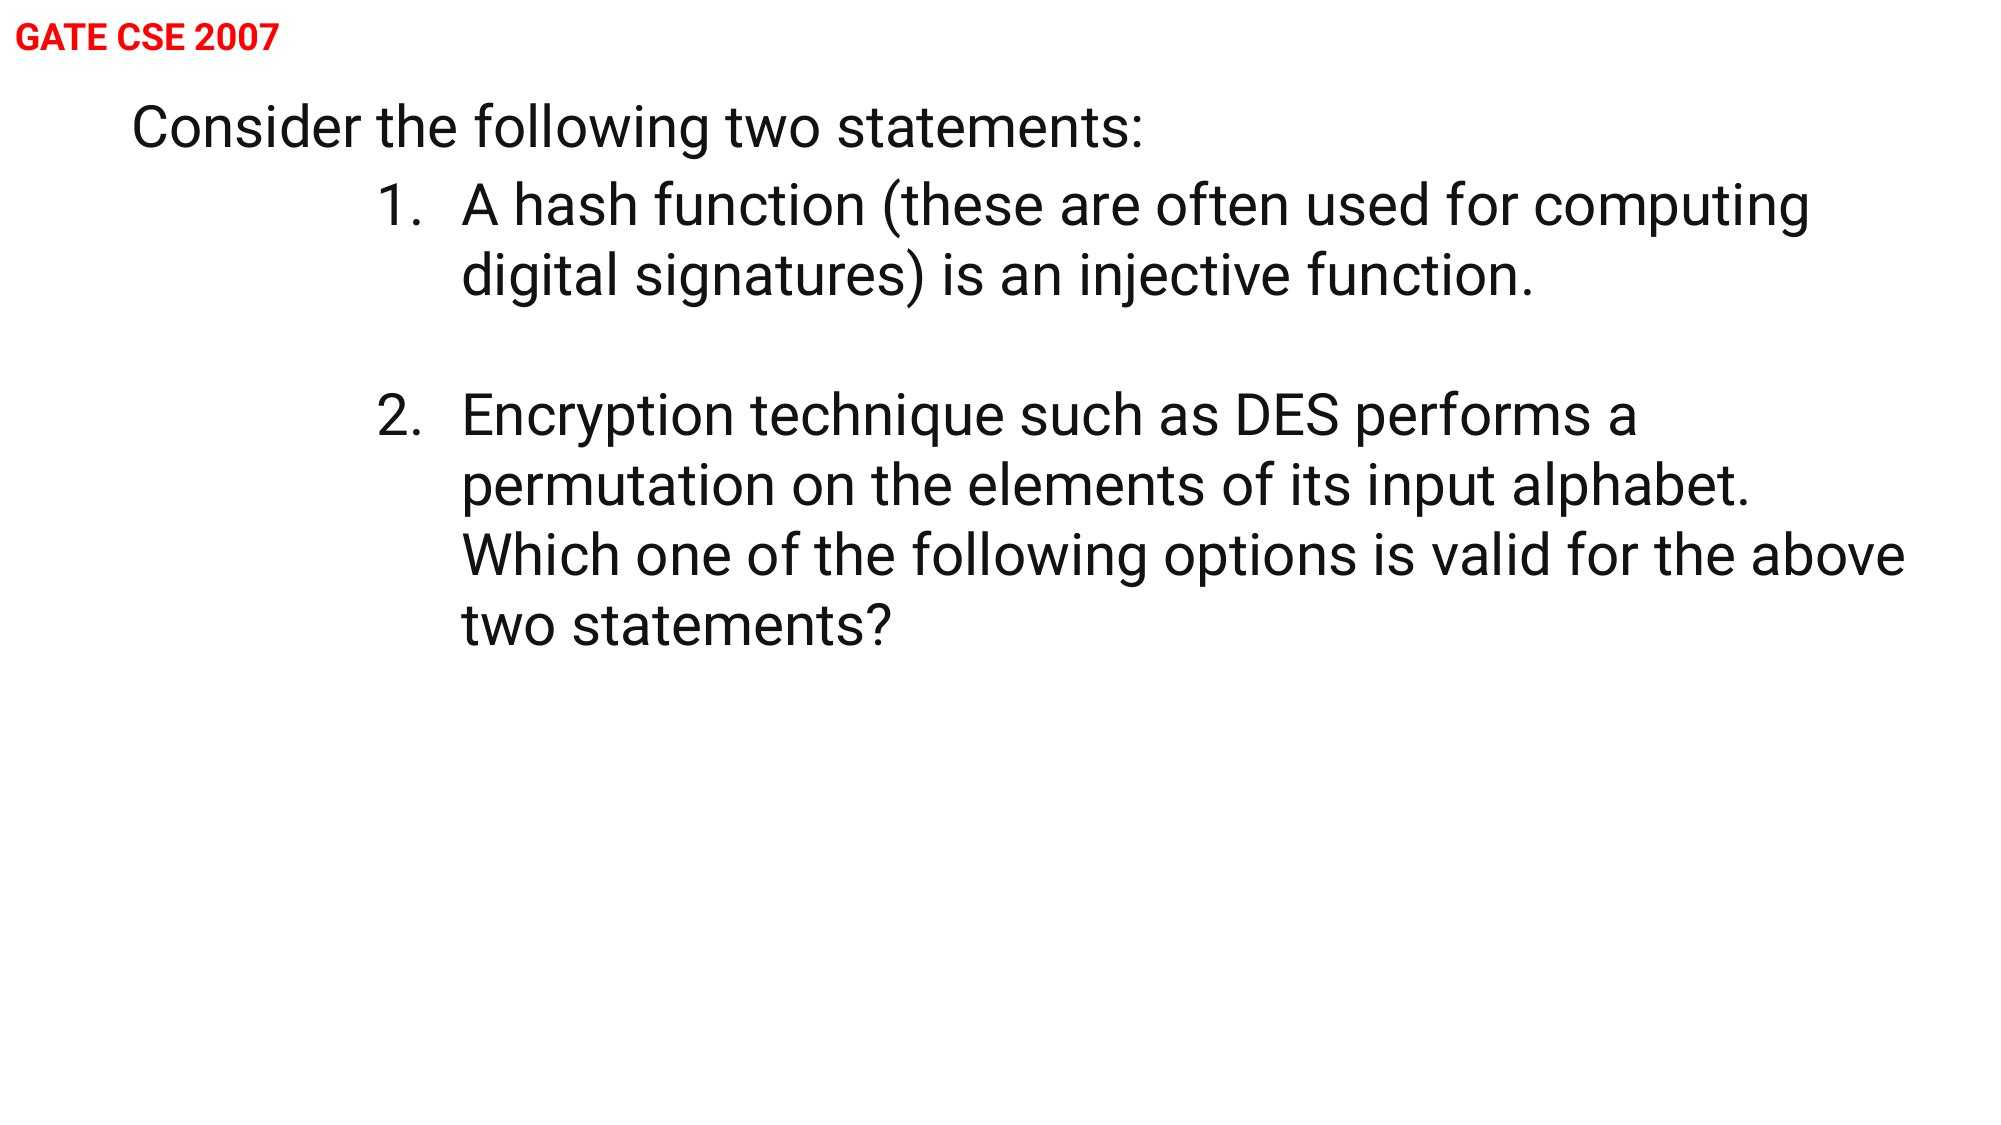

GATE CSE 2007

Consider the following two statements:
A hash function (these are often used for computing digital signatures) is an injective function.

Encryption technique such as DES performs a permutation on the elements of its input alphabet.
Which one of the following options is valid for the above two statements?